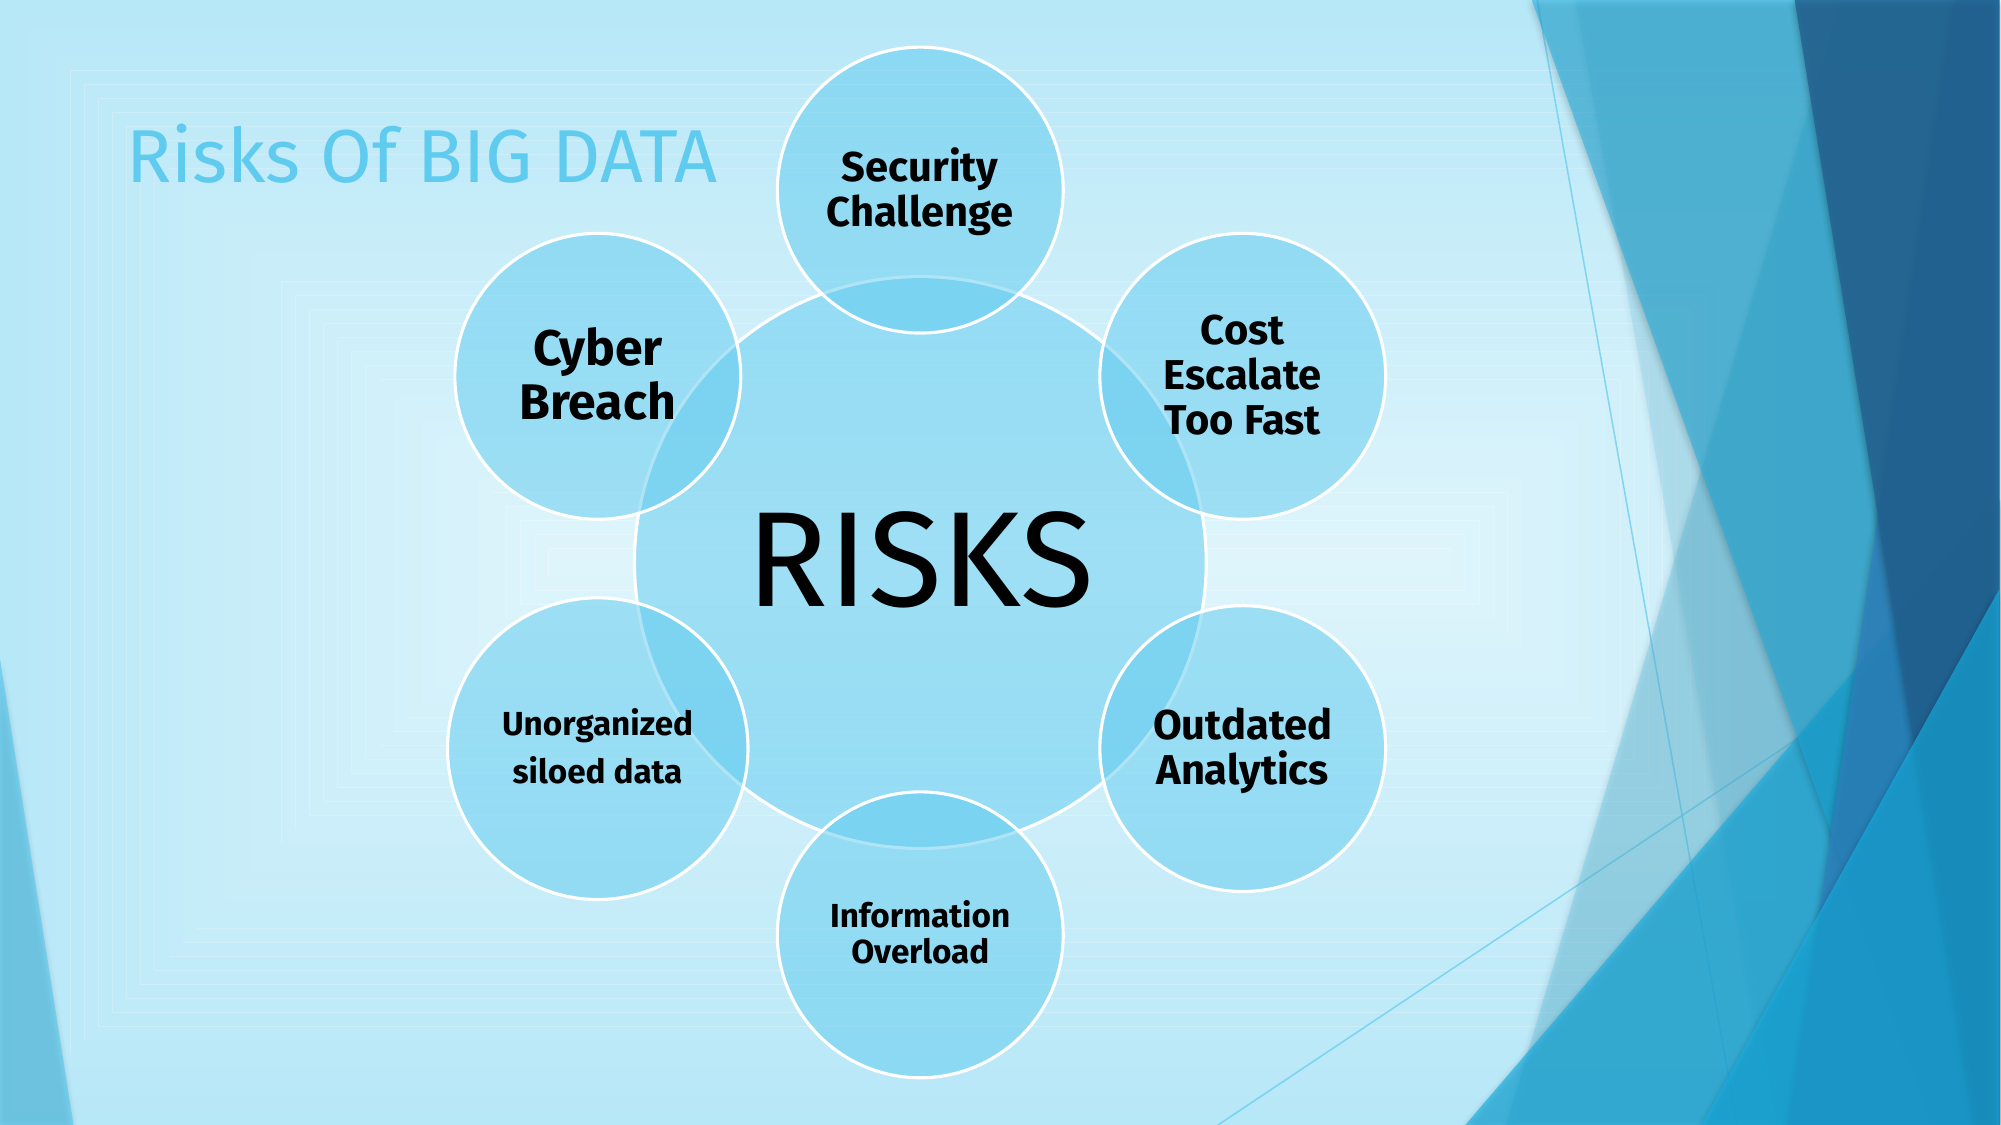

RISKS
Security Challenge
Cost Escalate Too Fast
Outdated Analytics
Information Overload
Unorganized
siloed data
Cyber Breach
# Risks Of BIG DATA